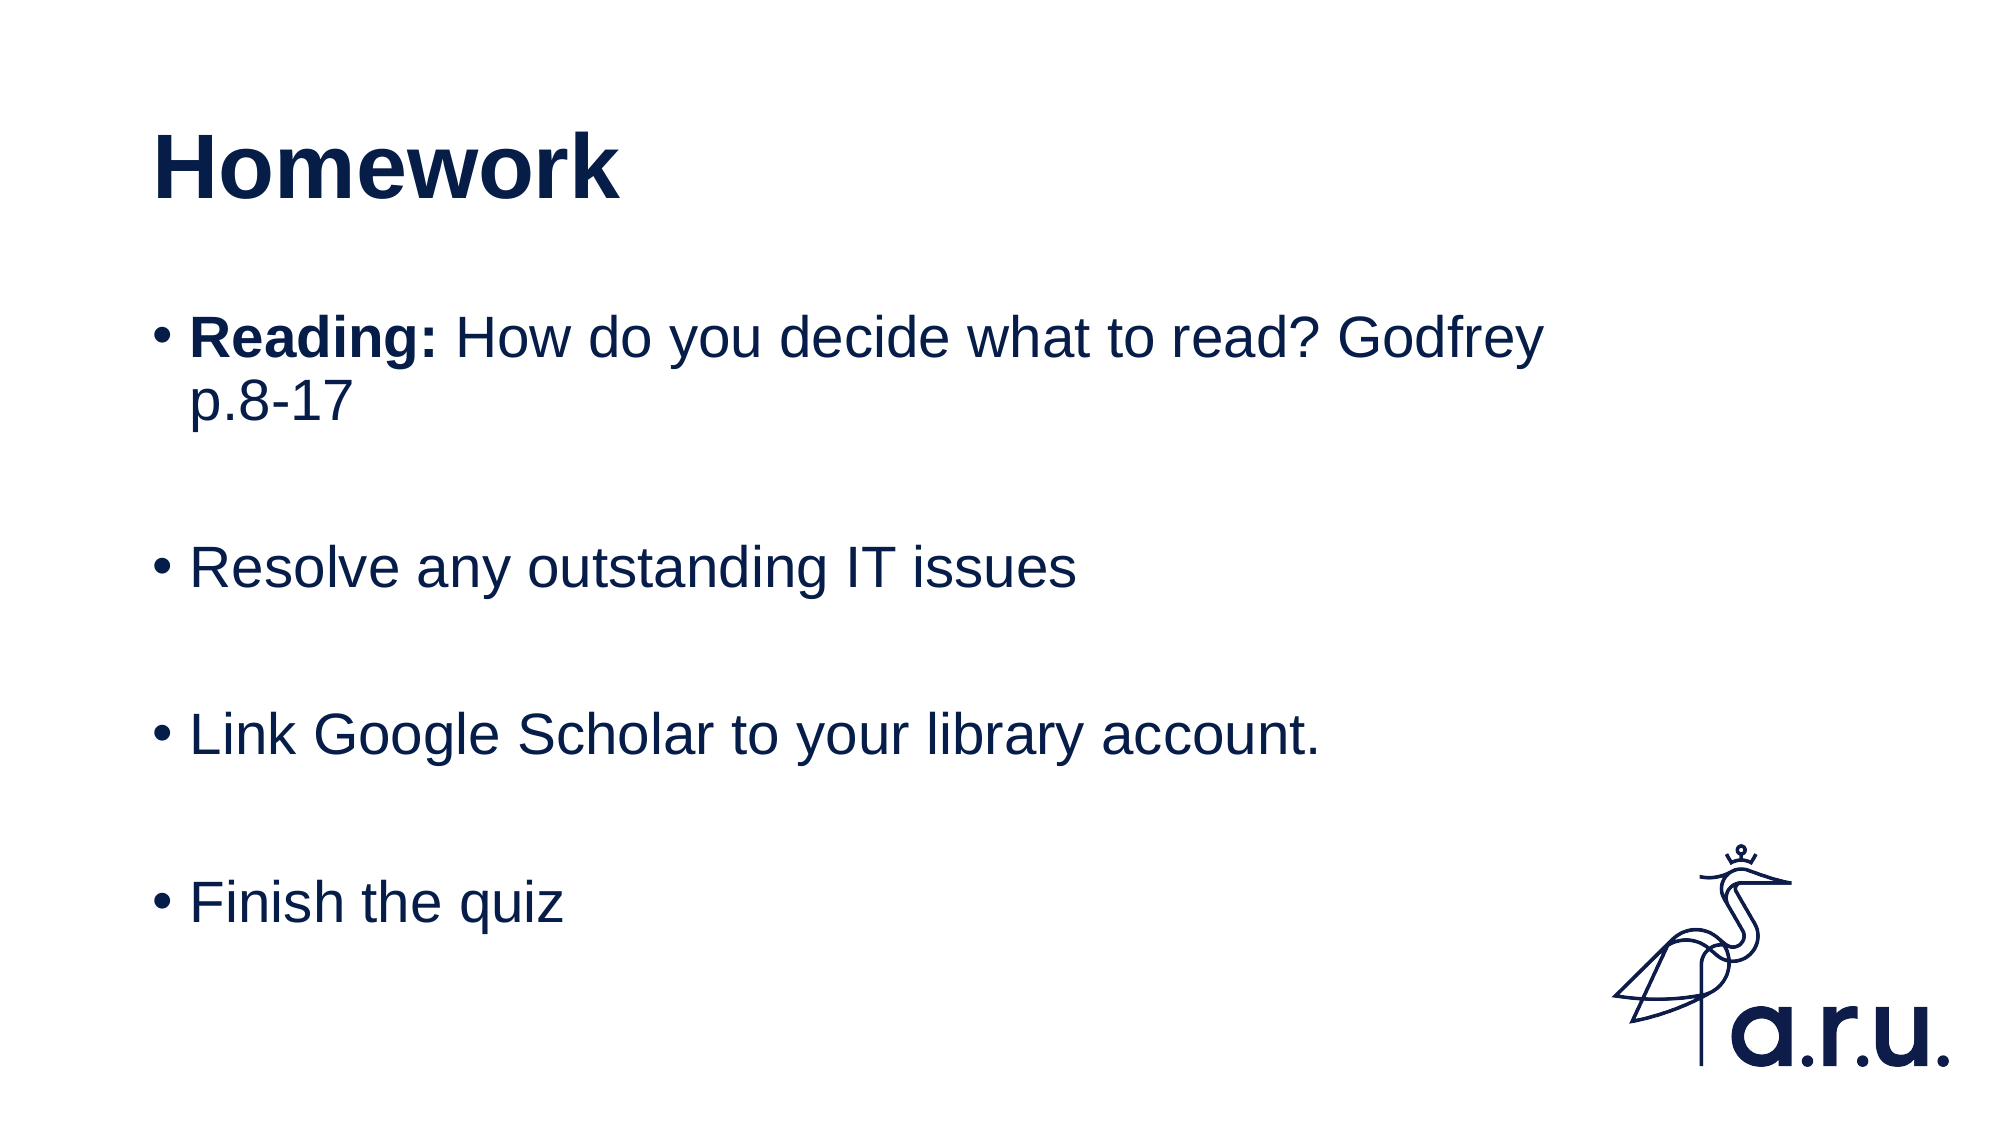

# Homework
Reading: How do you decide what to read? Godfrey p.8-17

Resolve any outstanding IT issues

Link Google Scholar to your library account.

Finish the quiz